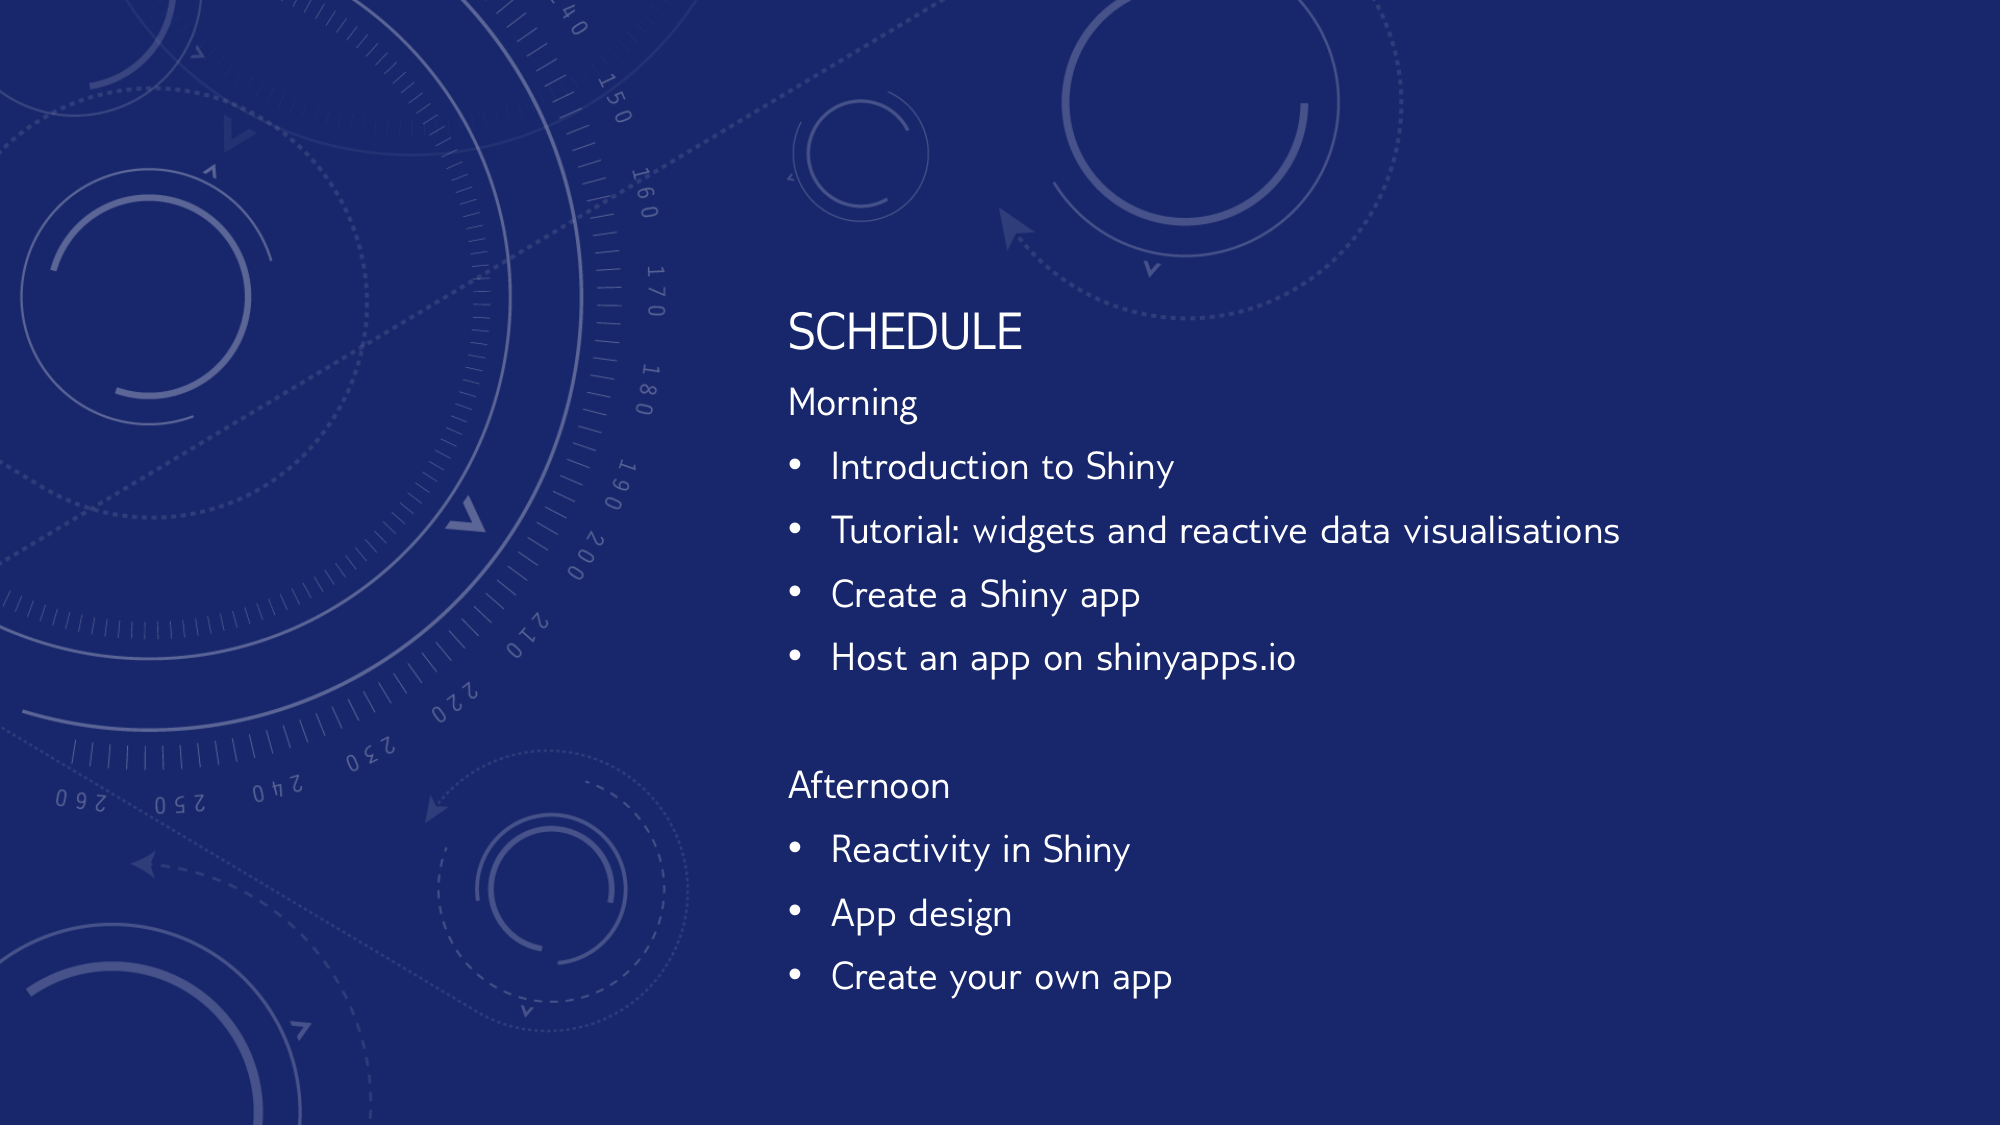

SCHEDULE
Morning
Introduction to Shiny
Tutorial: widgets and reactive data visualisations
Create a Shiny app
Host an app on shinyapps.io

Afternoon
Reactivity in Shiny
App design
Create your own app